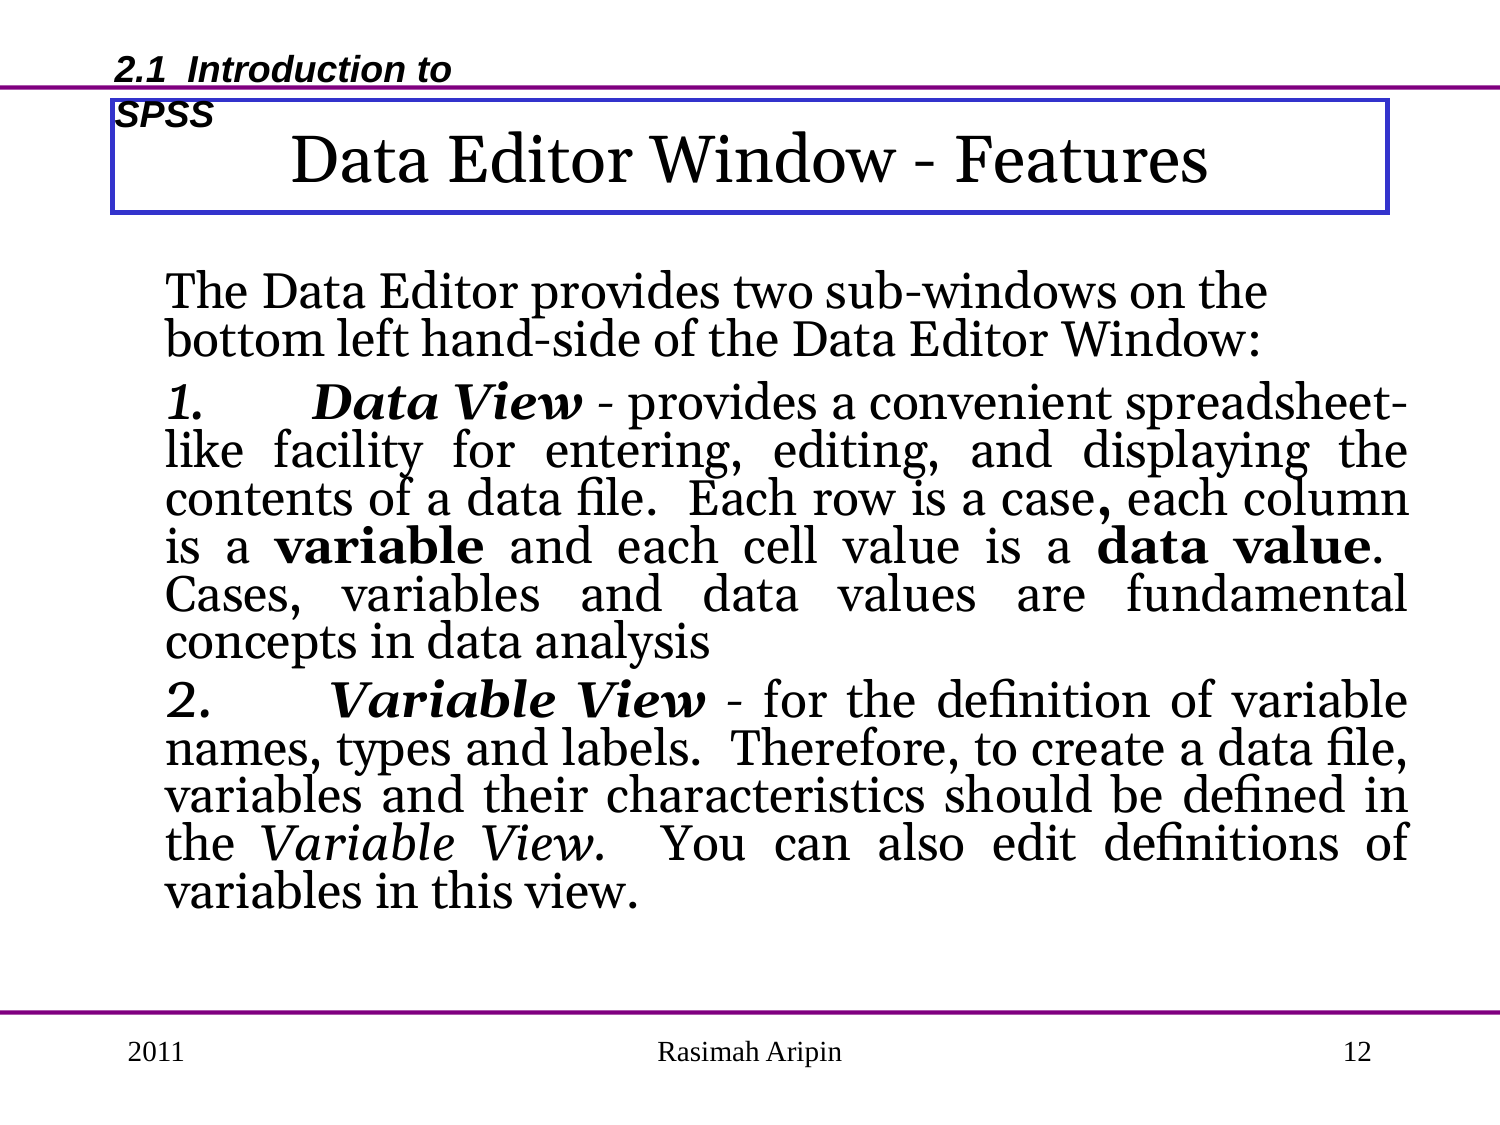

2.1  Introduction to SPSS
# Data Editor Window - Features
The Data Editor provides two sub-windows on the bottom left hand-side of the Data Editor Window:
        Data View - provides a convenient spreadsheet-like facility for entering, editing, and displaying the contents of a data file.  Each row is a case, each column is a variable and each cell value is a data value.  Cases, variables and data values are fundamental concepts in data analysis
      Variable View - for the definition of variable names, types and labels.  Therefore, to create a data file, variables and their characteristics should be defined in the Variable View.  You can also edit definitions of variables in this view.
2011
Rasimah Aripin
12